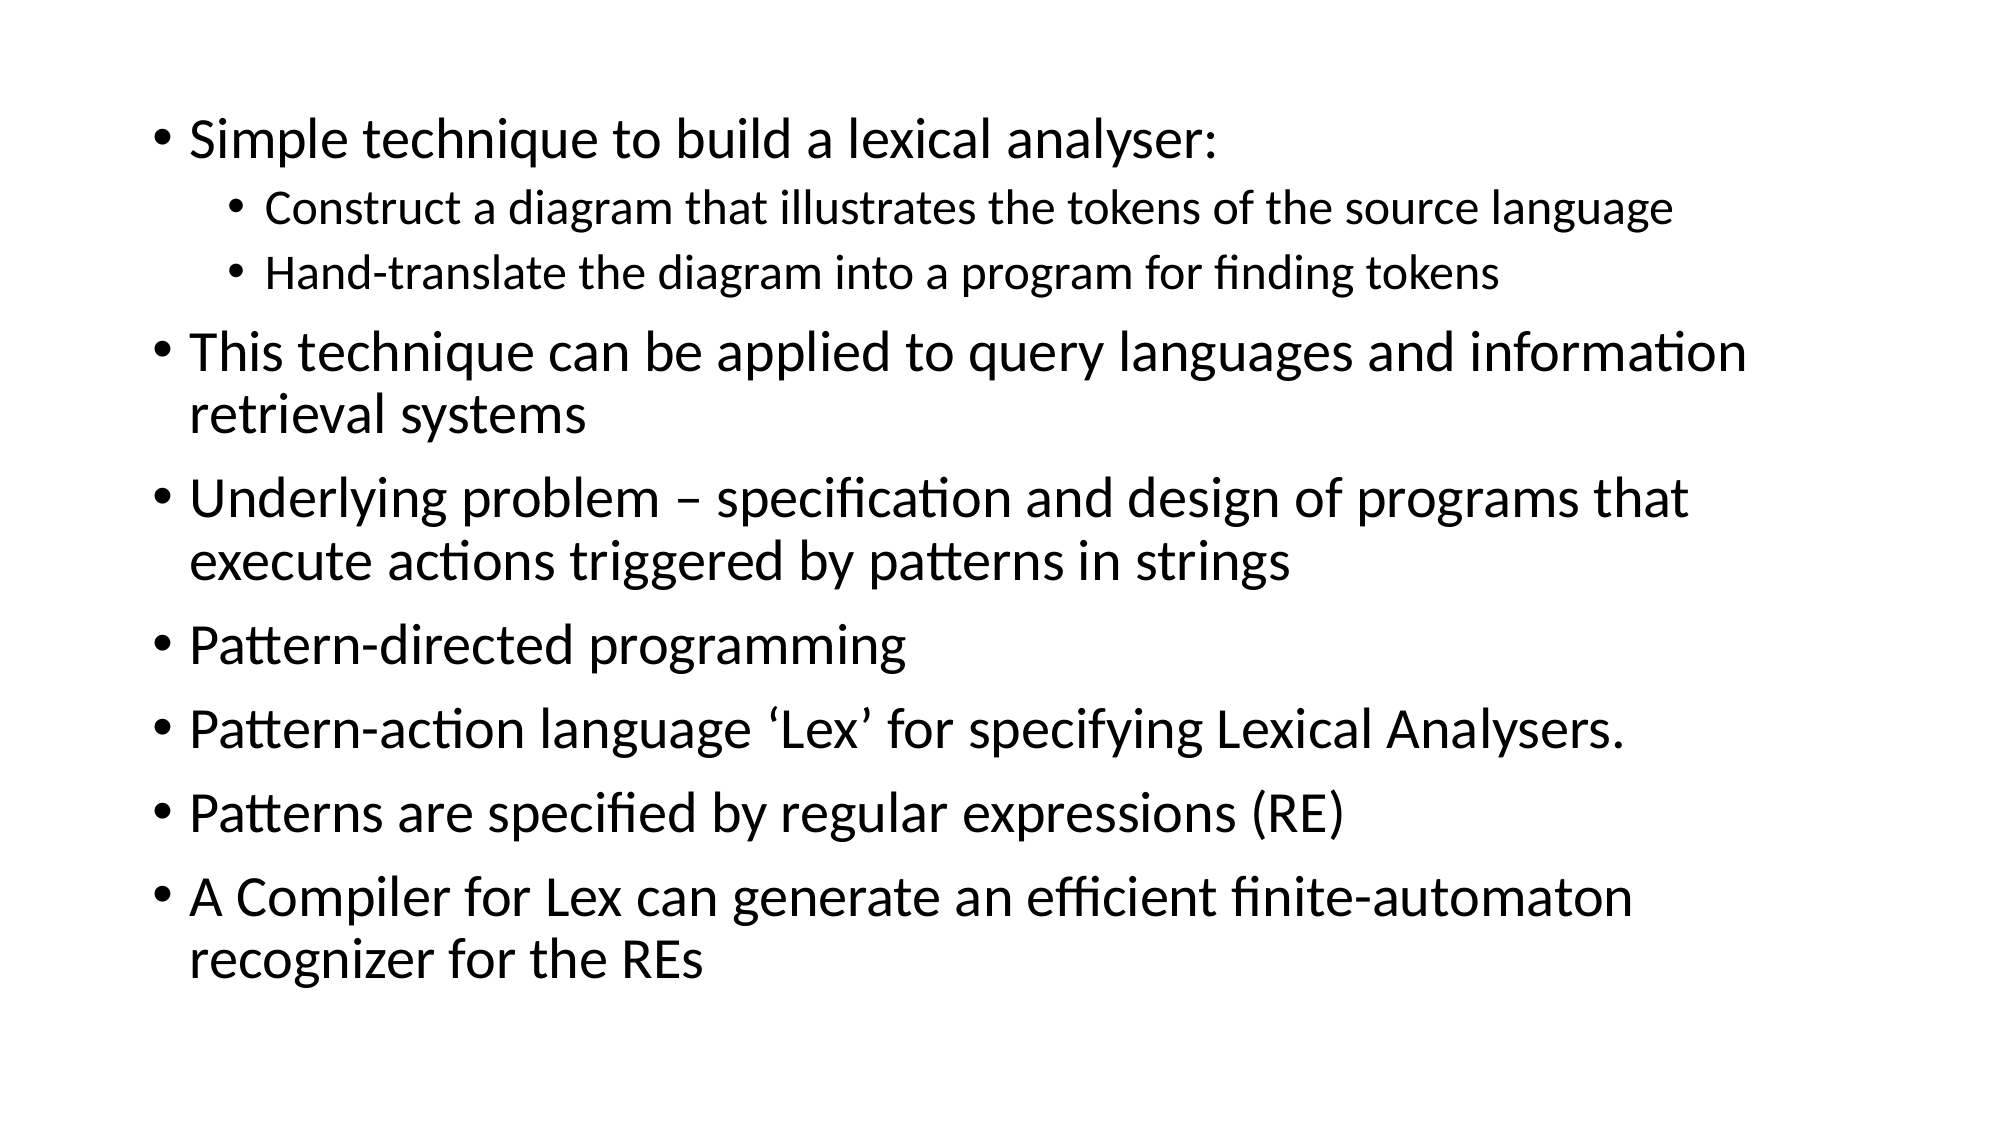

Simple technique to build a lexical analyser:
Construct a diagram that illustrates the tokens of the source language
Hand-translate the diagram into a program for finding tokens
This technique can be applied to query languages and information retrieval systems
Underlying problem – specification and design of programs that execute actions triggered by patterns in strings
Pattern-directed programming
Pattern-action language ‘Lex’ for specifying Lexical Analysers.
Patterns are specified by regular expressions (RE)
A Compiler for Lex can generate an efficient finite-automaton recognizer for the REs